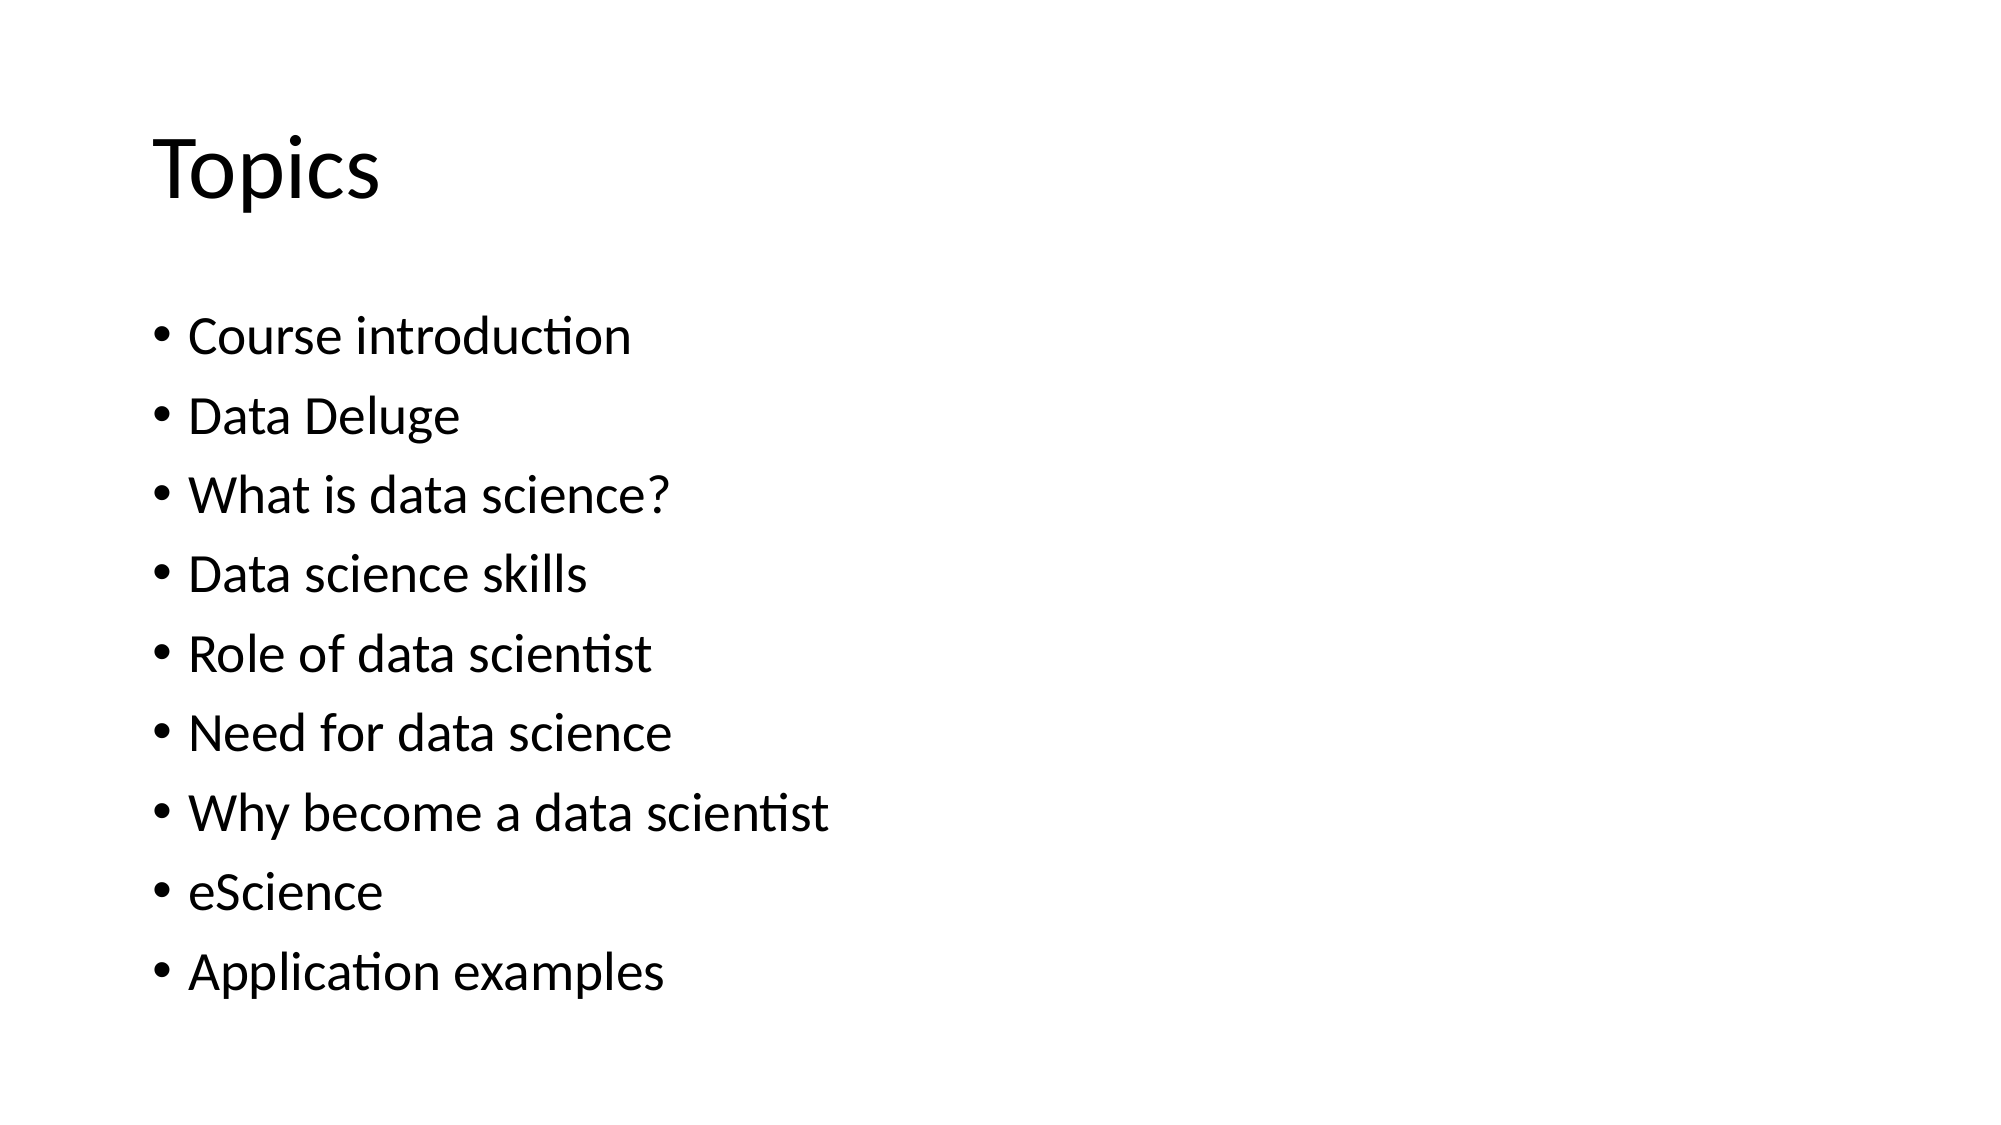

# Topics
Course introduction
Data Deluge
What is data science?
Data science skills
Role of data scientist
Need for data science
Why become a data scientist
eScience
Application examples